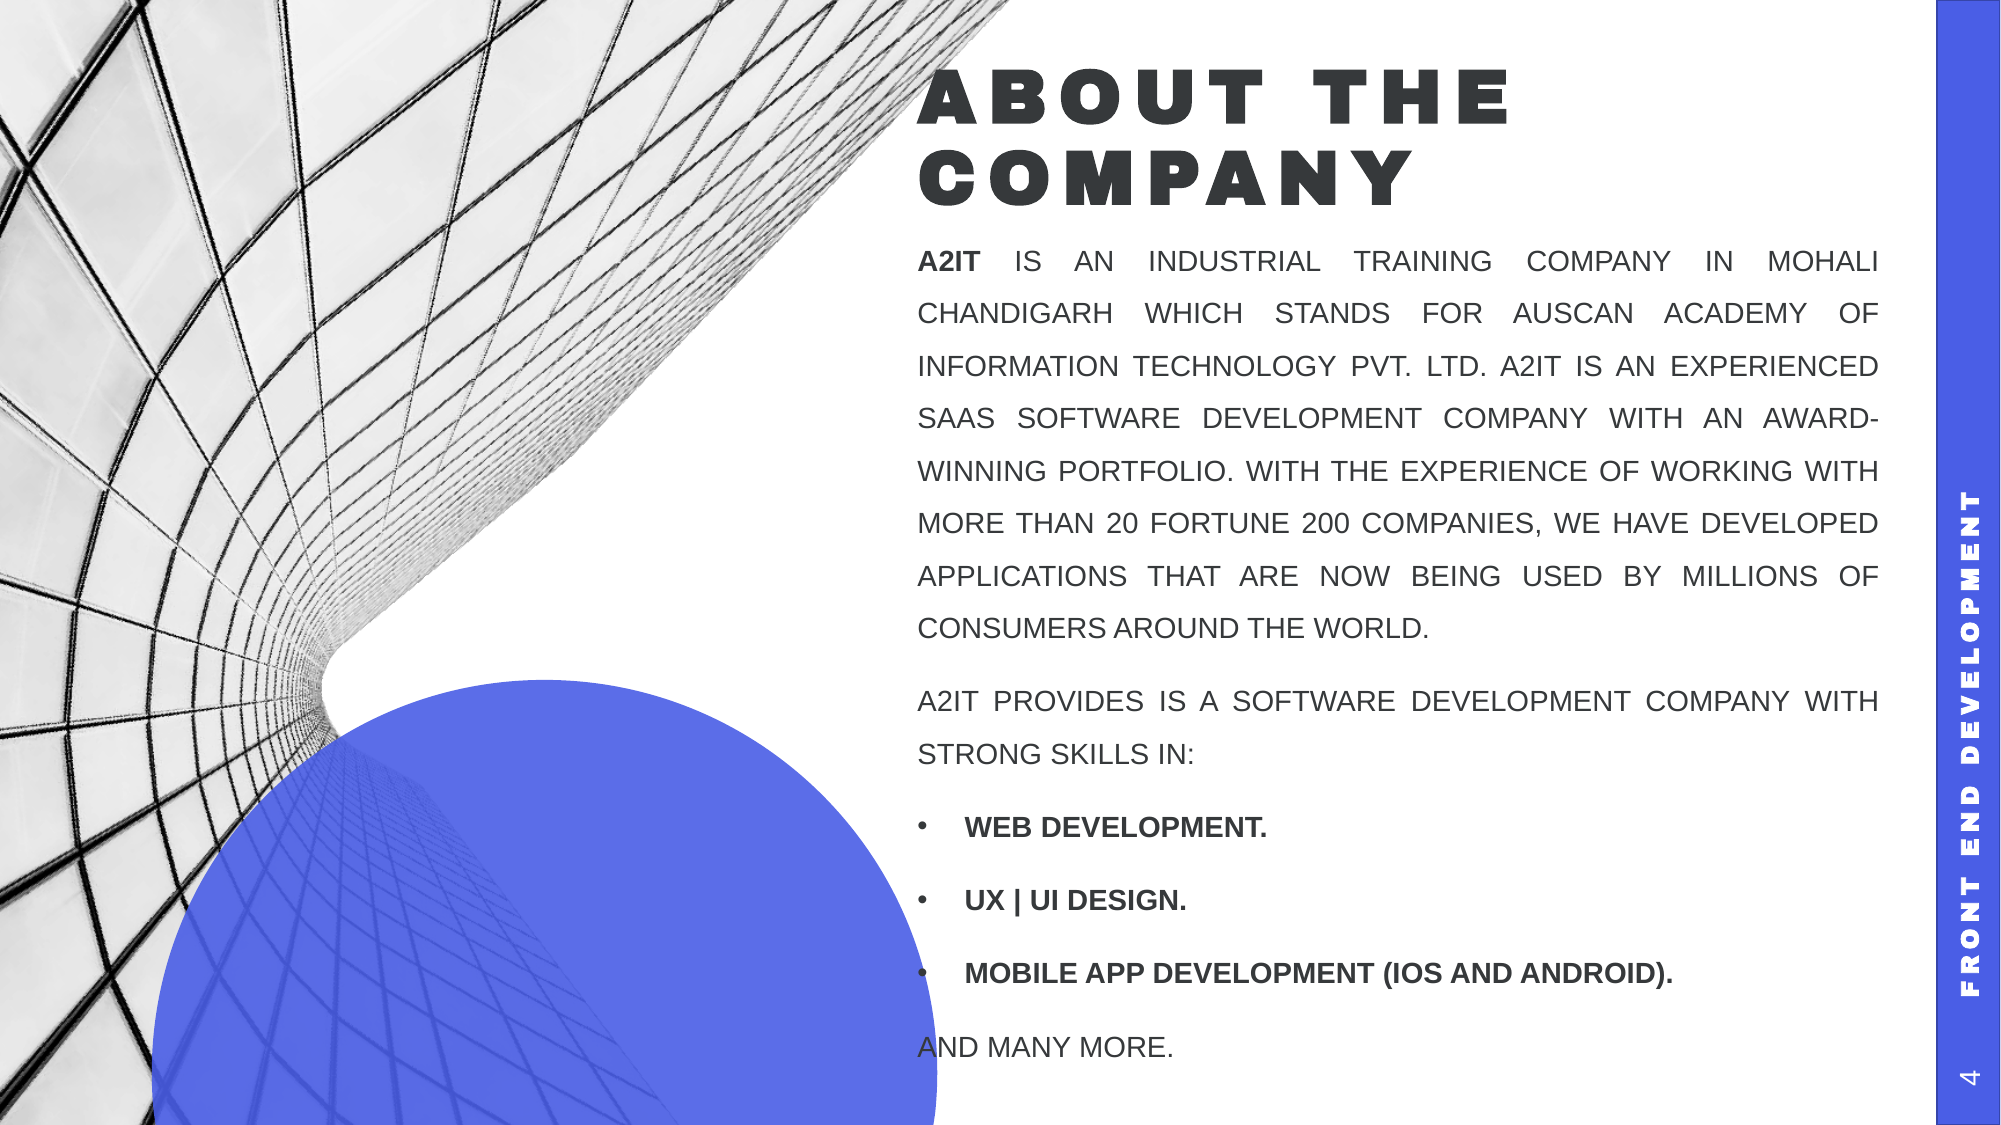

# About the company
A2IT is an industrial training company in Mohali Chandigarh which stands for Auscan Academy of Information Technology Pvt. Ltd. A2IT is an experienced SaaS software development company with an award-winning portfolio. With the experience of working with more than 20 Fortune 200 companies, we have developed applications that are now being used by millions of consumers around the world.
A2IT provides is a software development company with strong skills in:
Web development.
UX | UI design.
Mobile app development (iOS and Android).
And many more.

Front end development
4